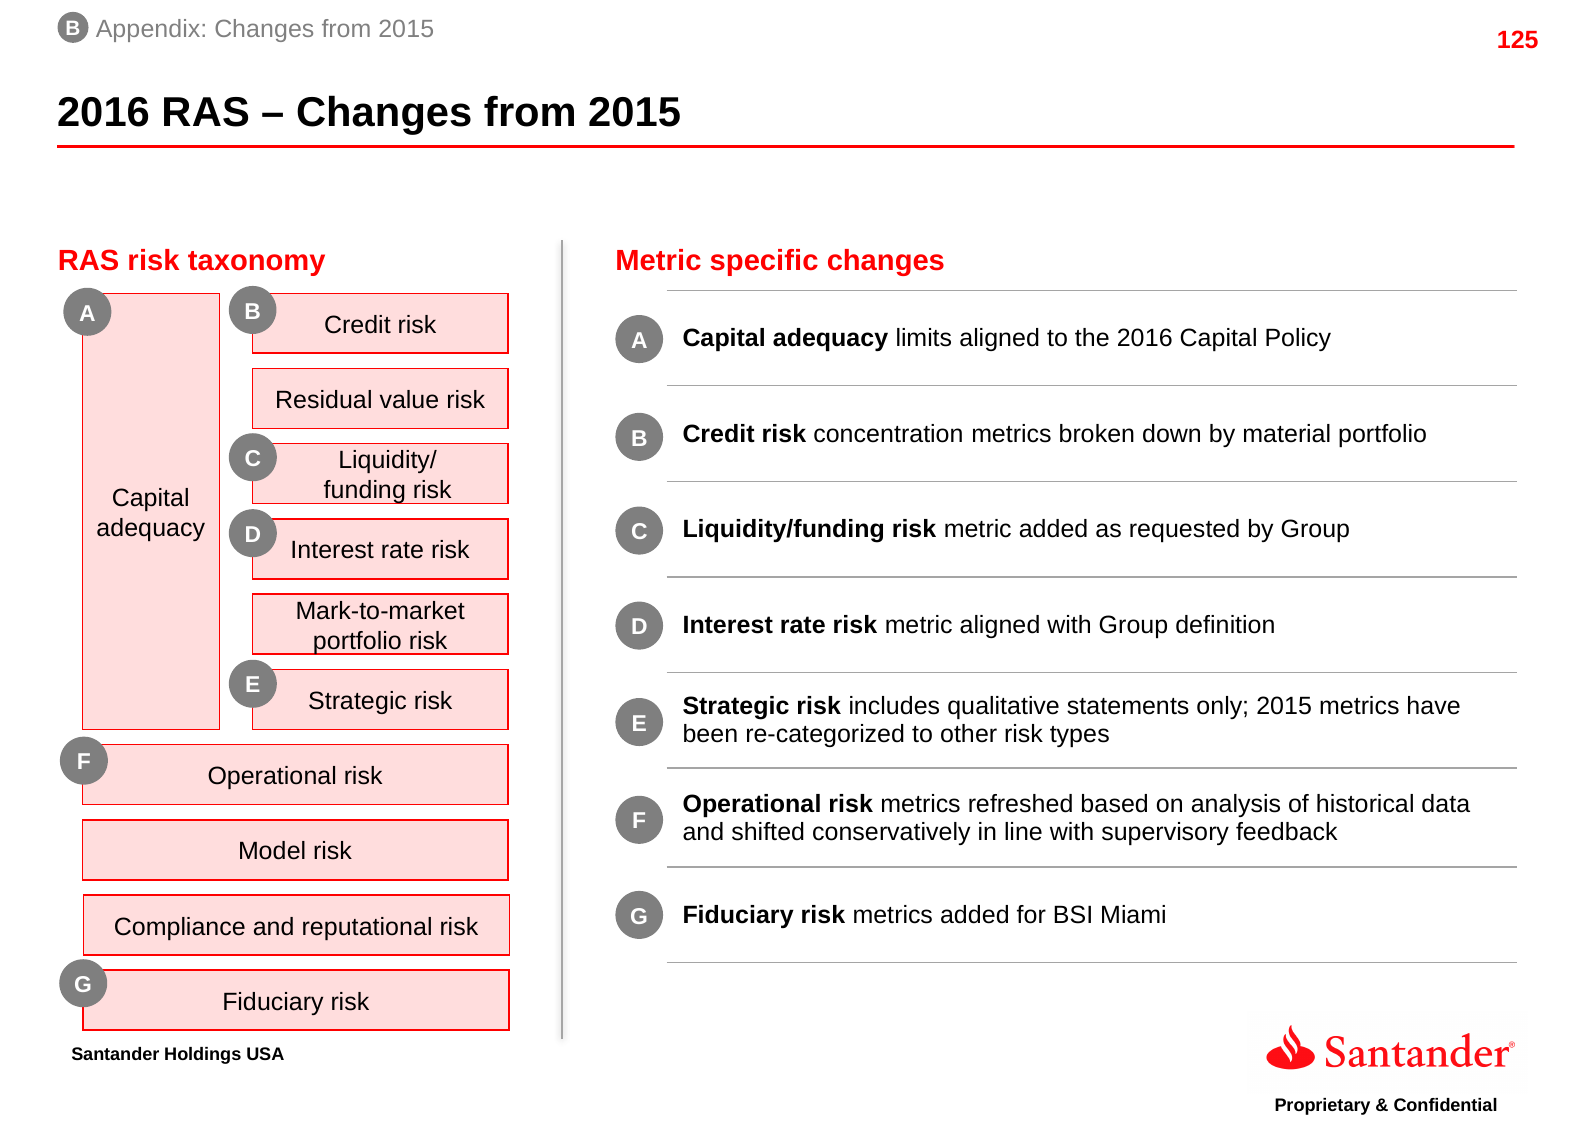

B
Appendix: Changes from 2015
2016 RAS – Changes from 2015
RAS risk taxonomy
Metric specific changes
B
A
| Capital adequacy limits aligned to the 2016 Capital Policy |
| --- |
| Credit risk concentration metrics broken down by material portfolio |
| Liquidity/funding risk metric added as requested by Group |
| Interest rate risk metric aligned with Group definition |
| Strategic risk includes qualitative statements only; 2015 metrics have been re-categorized to other risk types |
| Operational risk metrics refreshed based on analysis of historical data and shifted conservatively in line with supervisory feedback |
| Fiduciary risk metrics added for BSI Miami |
Capital adequacy
Credit risk
A
Residual value risk
B
C
Liquidity/
funding risk
C
D
Interest rate risk
Mark-to-market portfolio risk
D
E
Strategic risk
E
F
Operational risk
F
Model risk
G
Compliance and reputational risk
G
Fiduciary risk